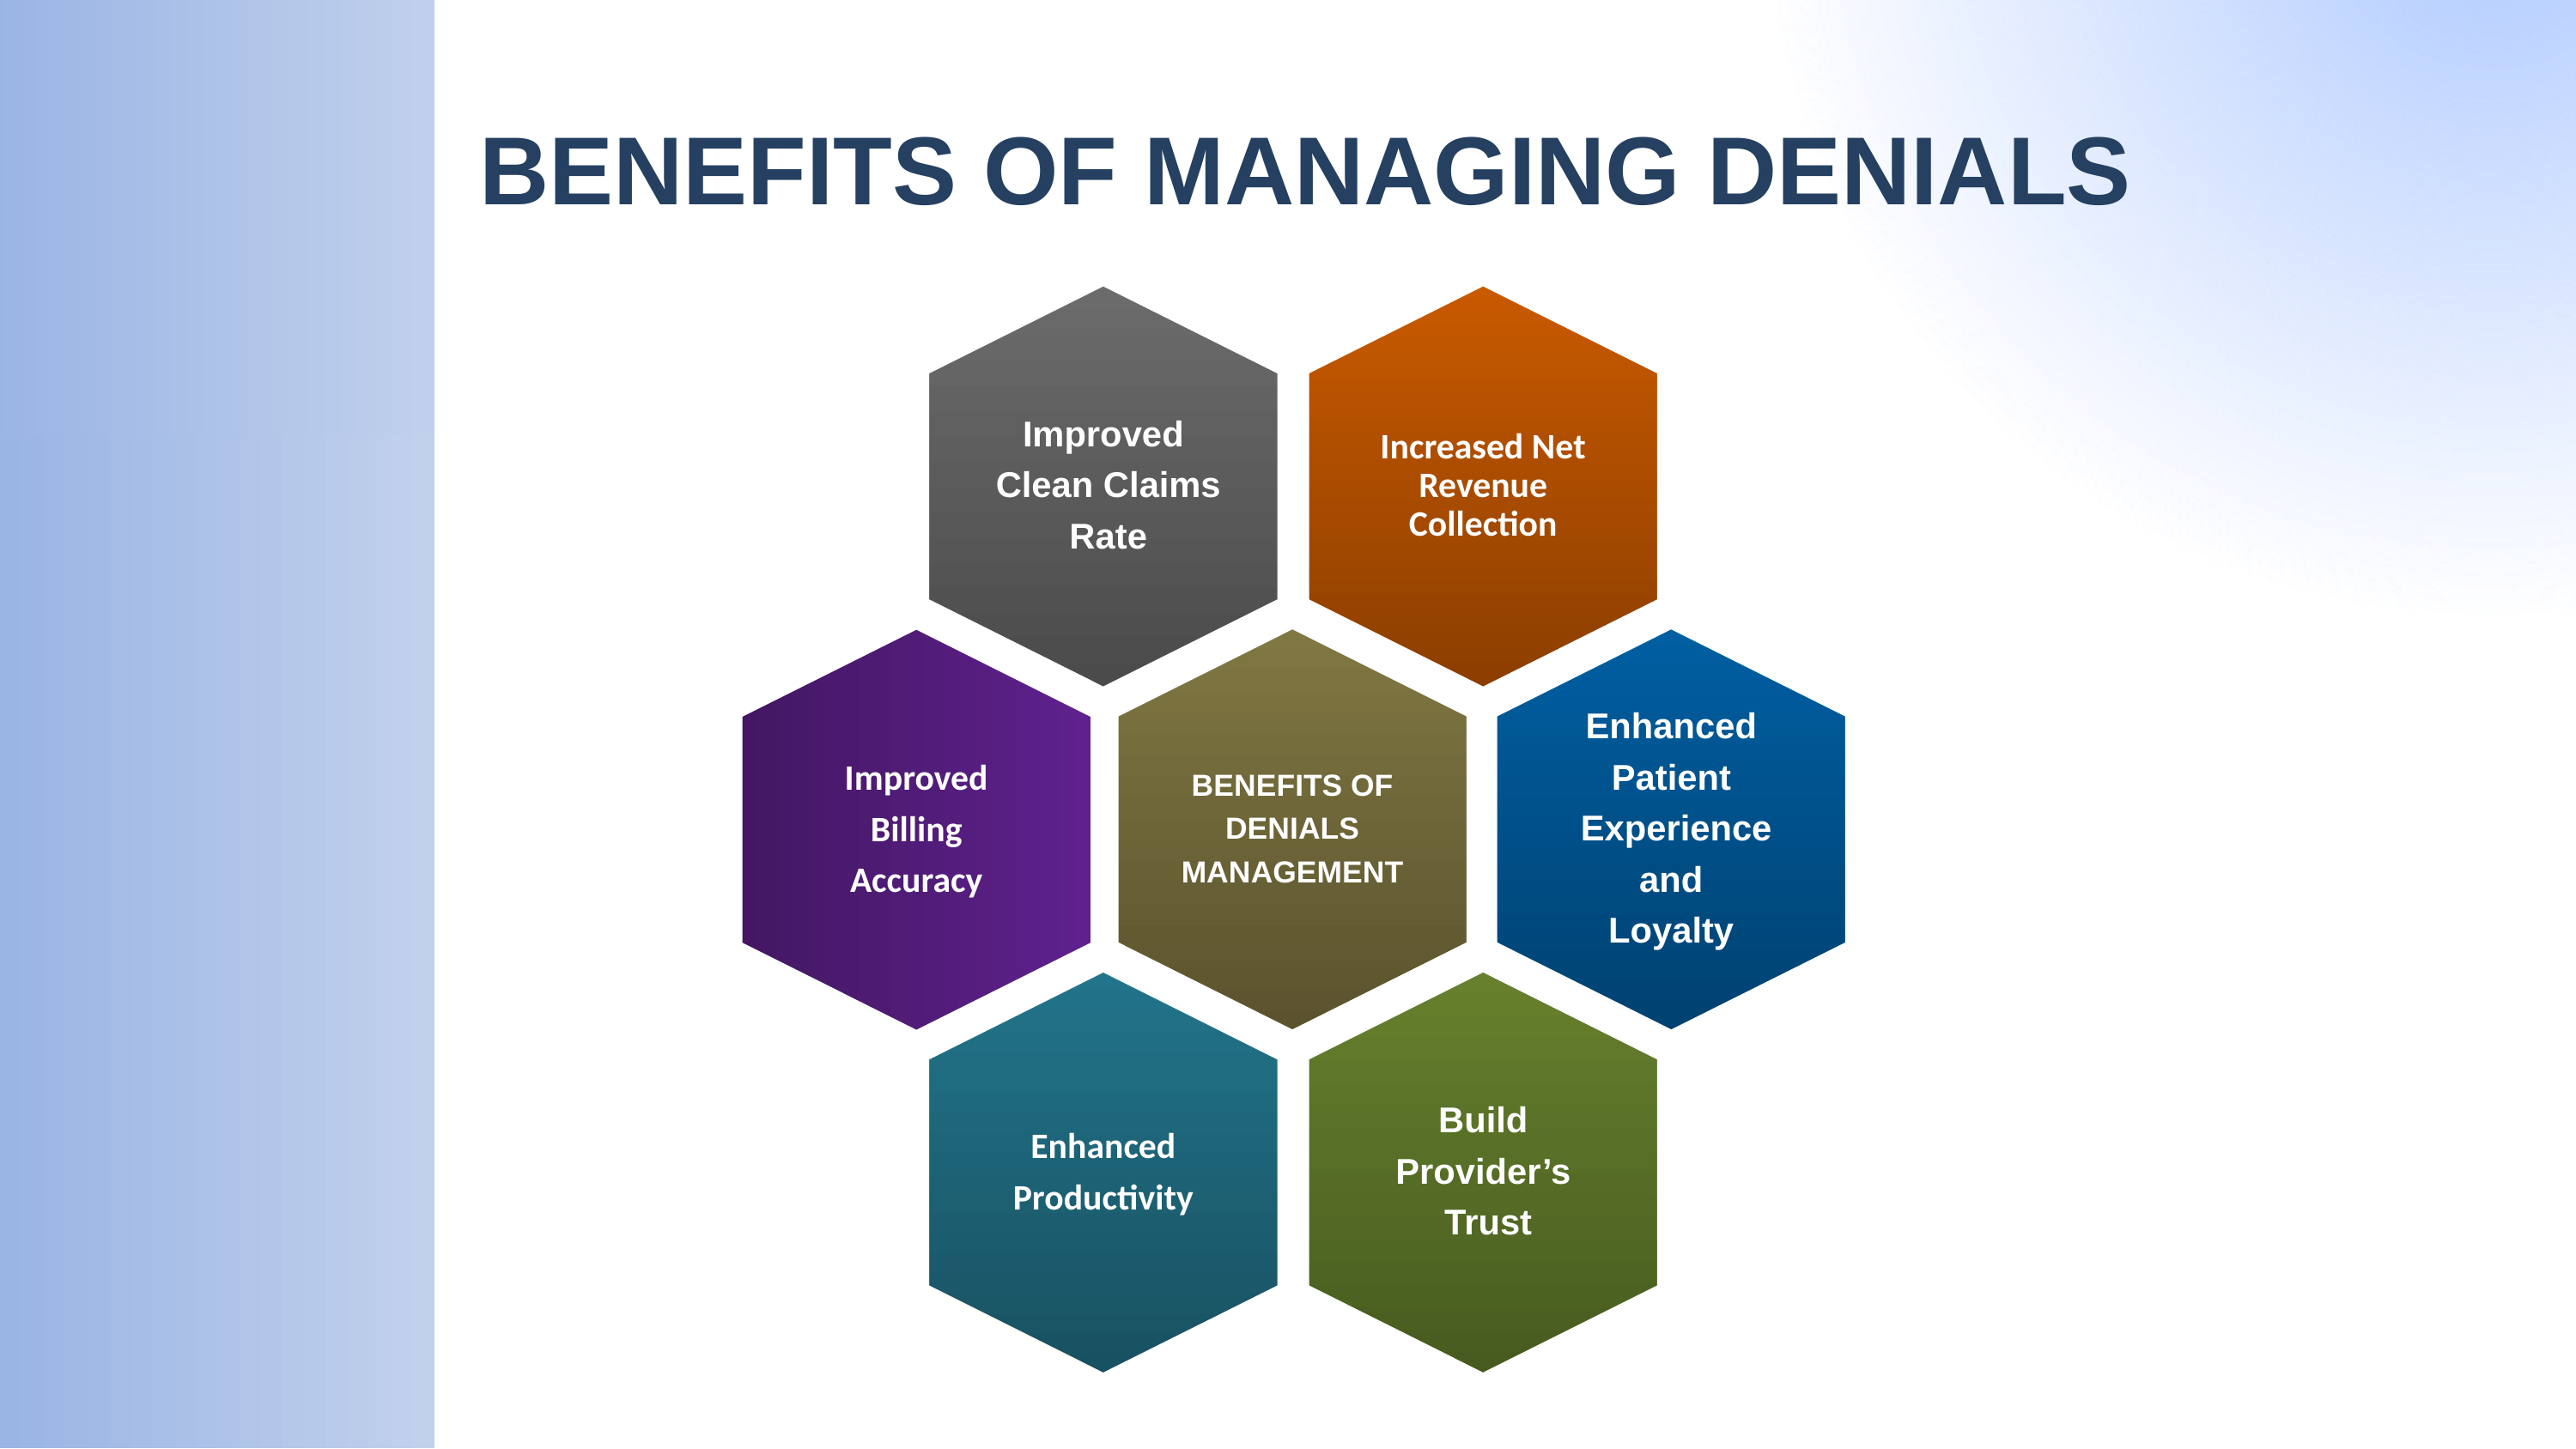

BENEFITS OF MANAGING DENIALS
Increased Net Revenue Collection
Improved
 Clean Claims
 Rate
BENEFITS OF
DENIALS
MANAGEMENT
Enhanced
Patient
 Experience
 and
Loyalty
Build
Provider’s
 Trust
Enhanced
Productivity

Improved
 Billing
Accuracy